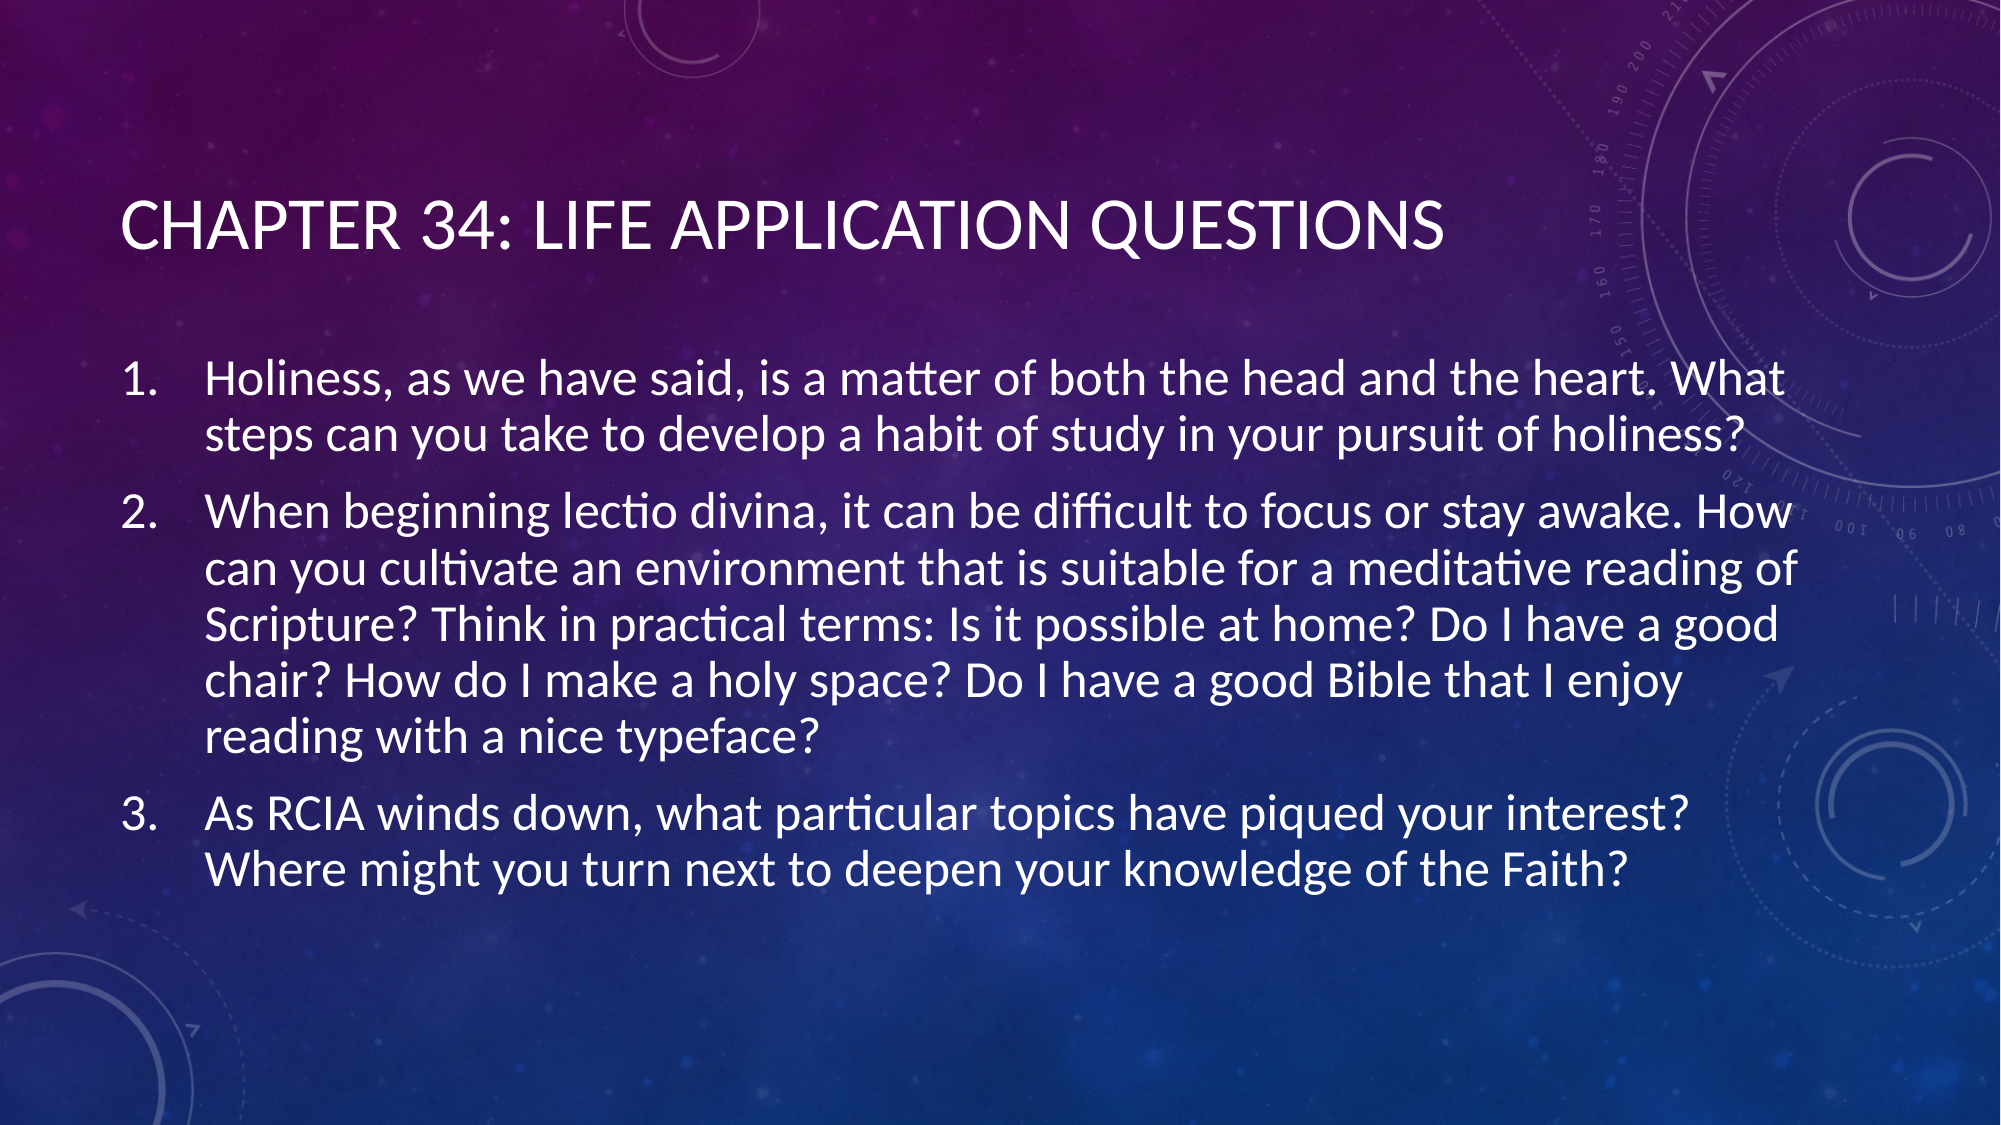

# Chapter 34: Life Application Questions
Holiness, as we have said, is a matter of both the head and the heart. What steps can you take to develop a habit of study in your pursuit of holiness?
When beginning lectio divina, it can be difficult to focus or stay awake. How can you cultivate an environment that is suitable for a meditative reading of Scripture? Think in practical terms: Is it possible at home? Do I have a good chair? How do I make a holy space? Do I have a good Bible that I enjoy reading with a nice typeface?
As RCIA winds down, what particular topics have piqued your interest? Where might you turn next to deepen your knowledge of the Faith?